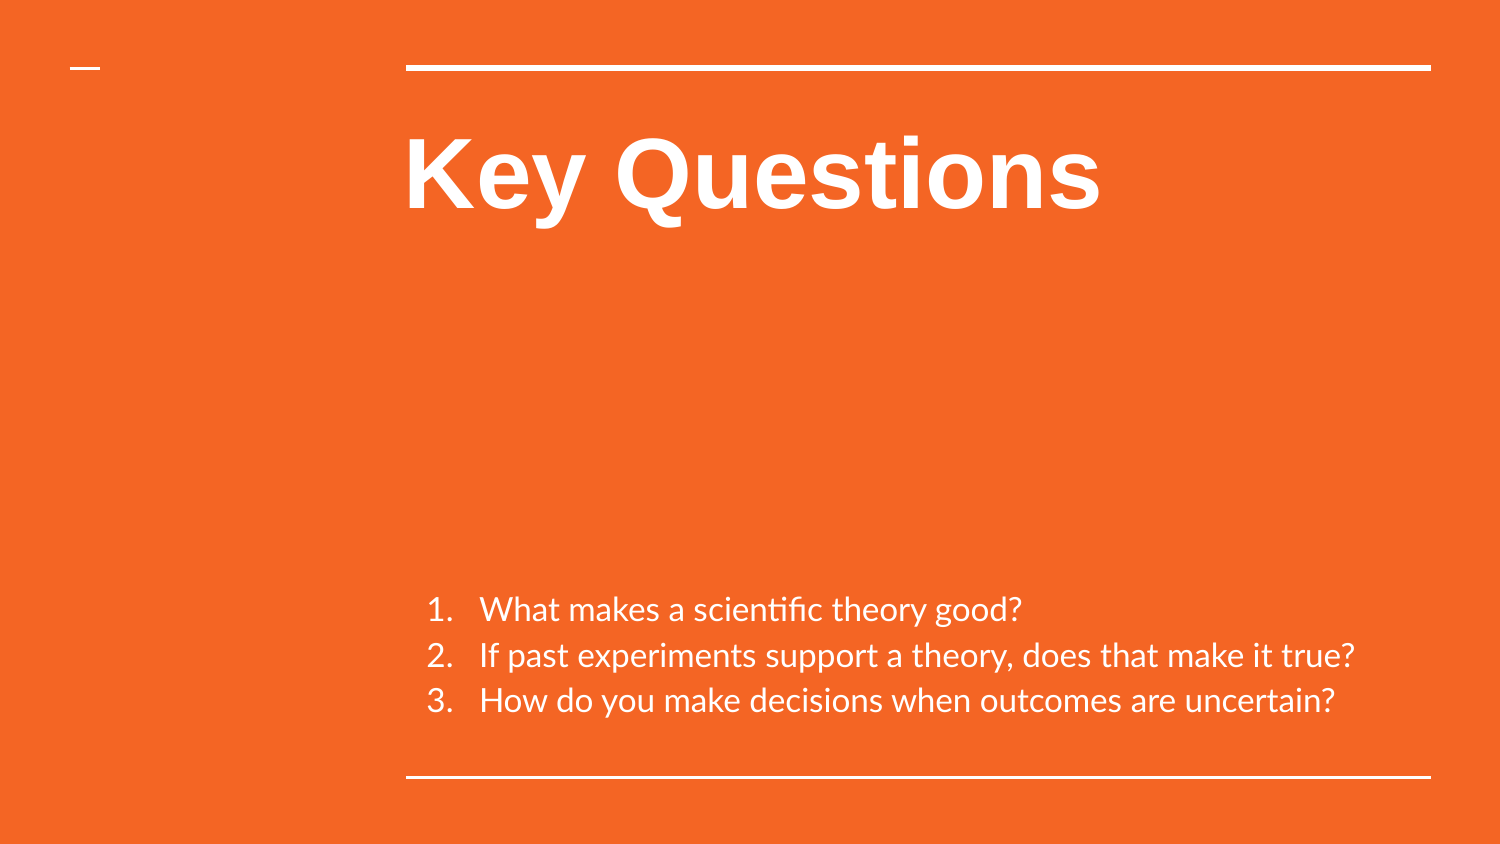

# Key Questions
What makes a scientific theory good?
If past experiments support a theory, does that make it true?
How do you make decisions when outcomes are uncertain?